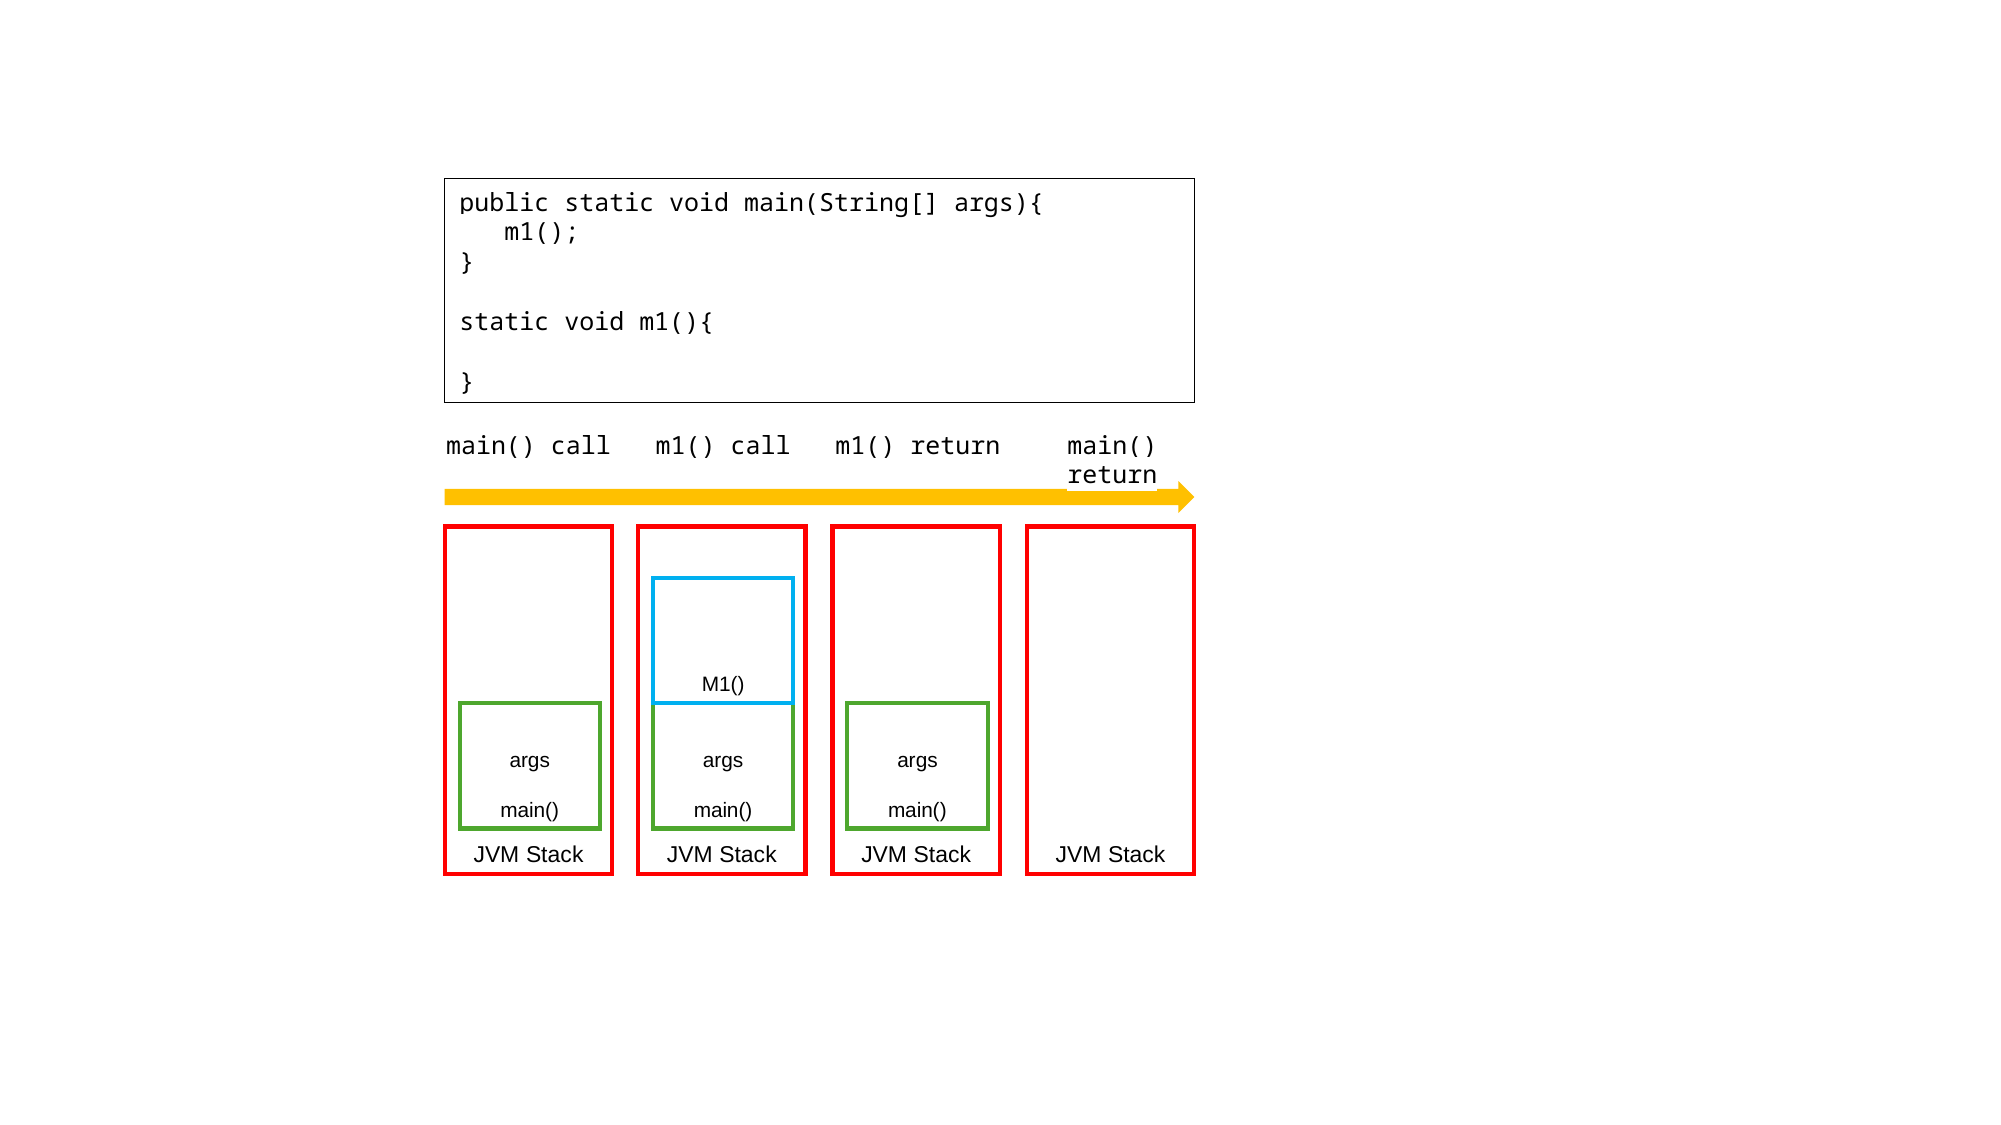

public static void main(String[] args){
   m1();
}

static void m1(){

}
main() return
m1() return
m1() call
main() call

JVM Stack
JVM Stack
JVM Stack
JVM Stack
M1()
args

main()

args

main()
args

main()